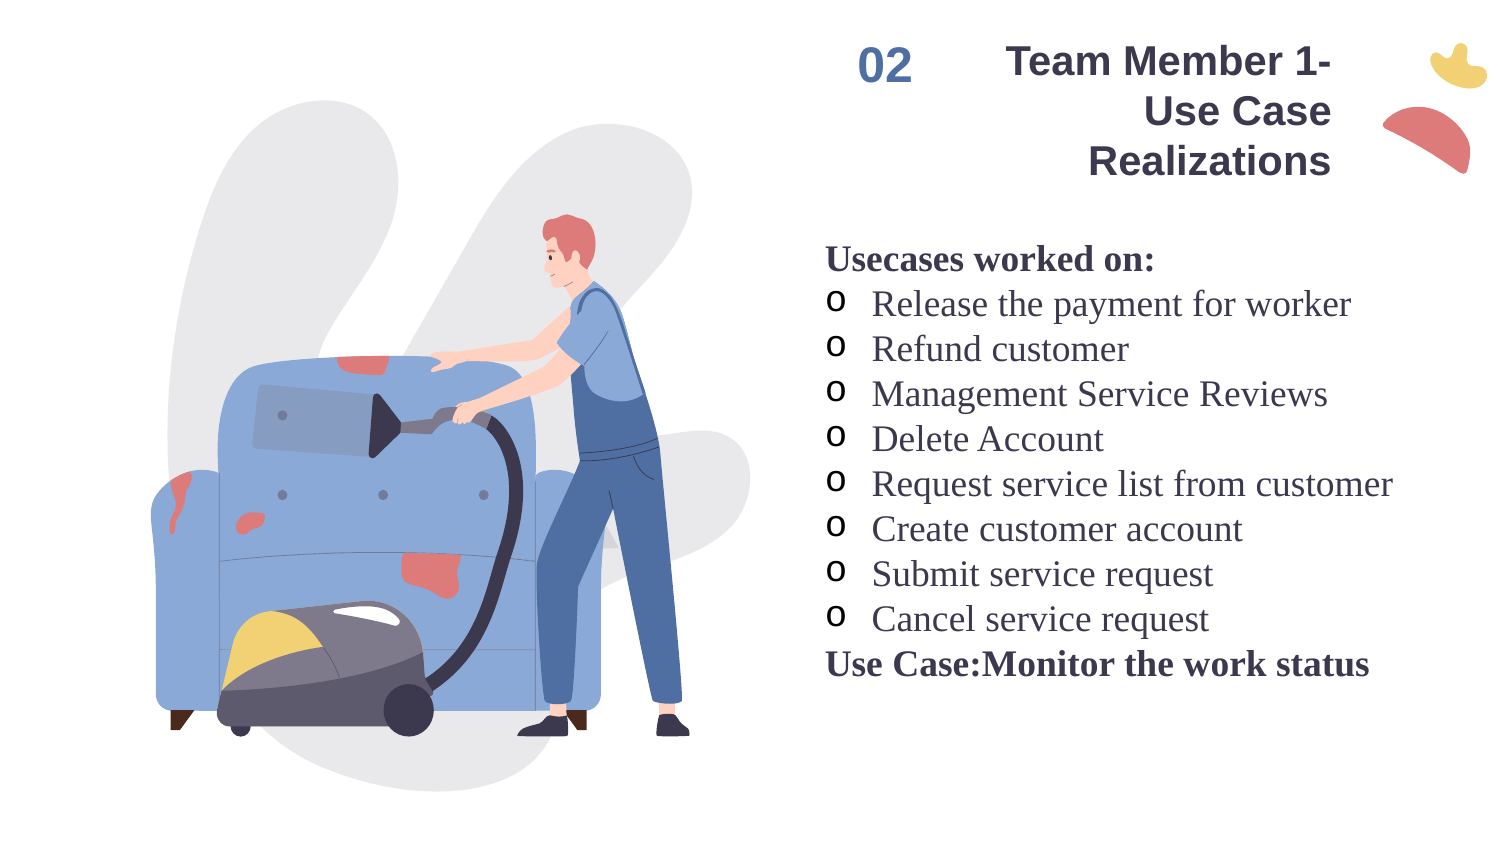

02
# Team Member 1- Use Case Realizations

Usecases worked on:
Release the payment for worker
Refund customer
Management Service Reviews
Delete Account
Request service list from customer
Create customer account
Submit service request
Cancel service request
Use Case:Monitor the work status